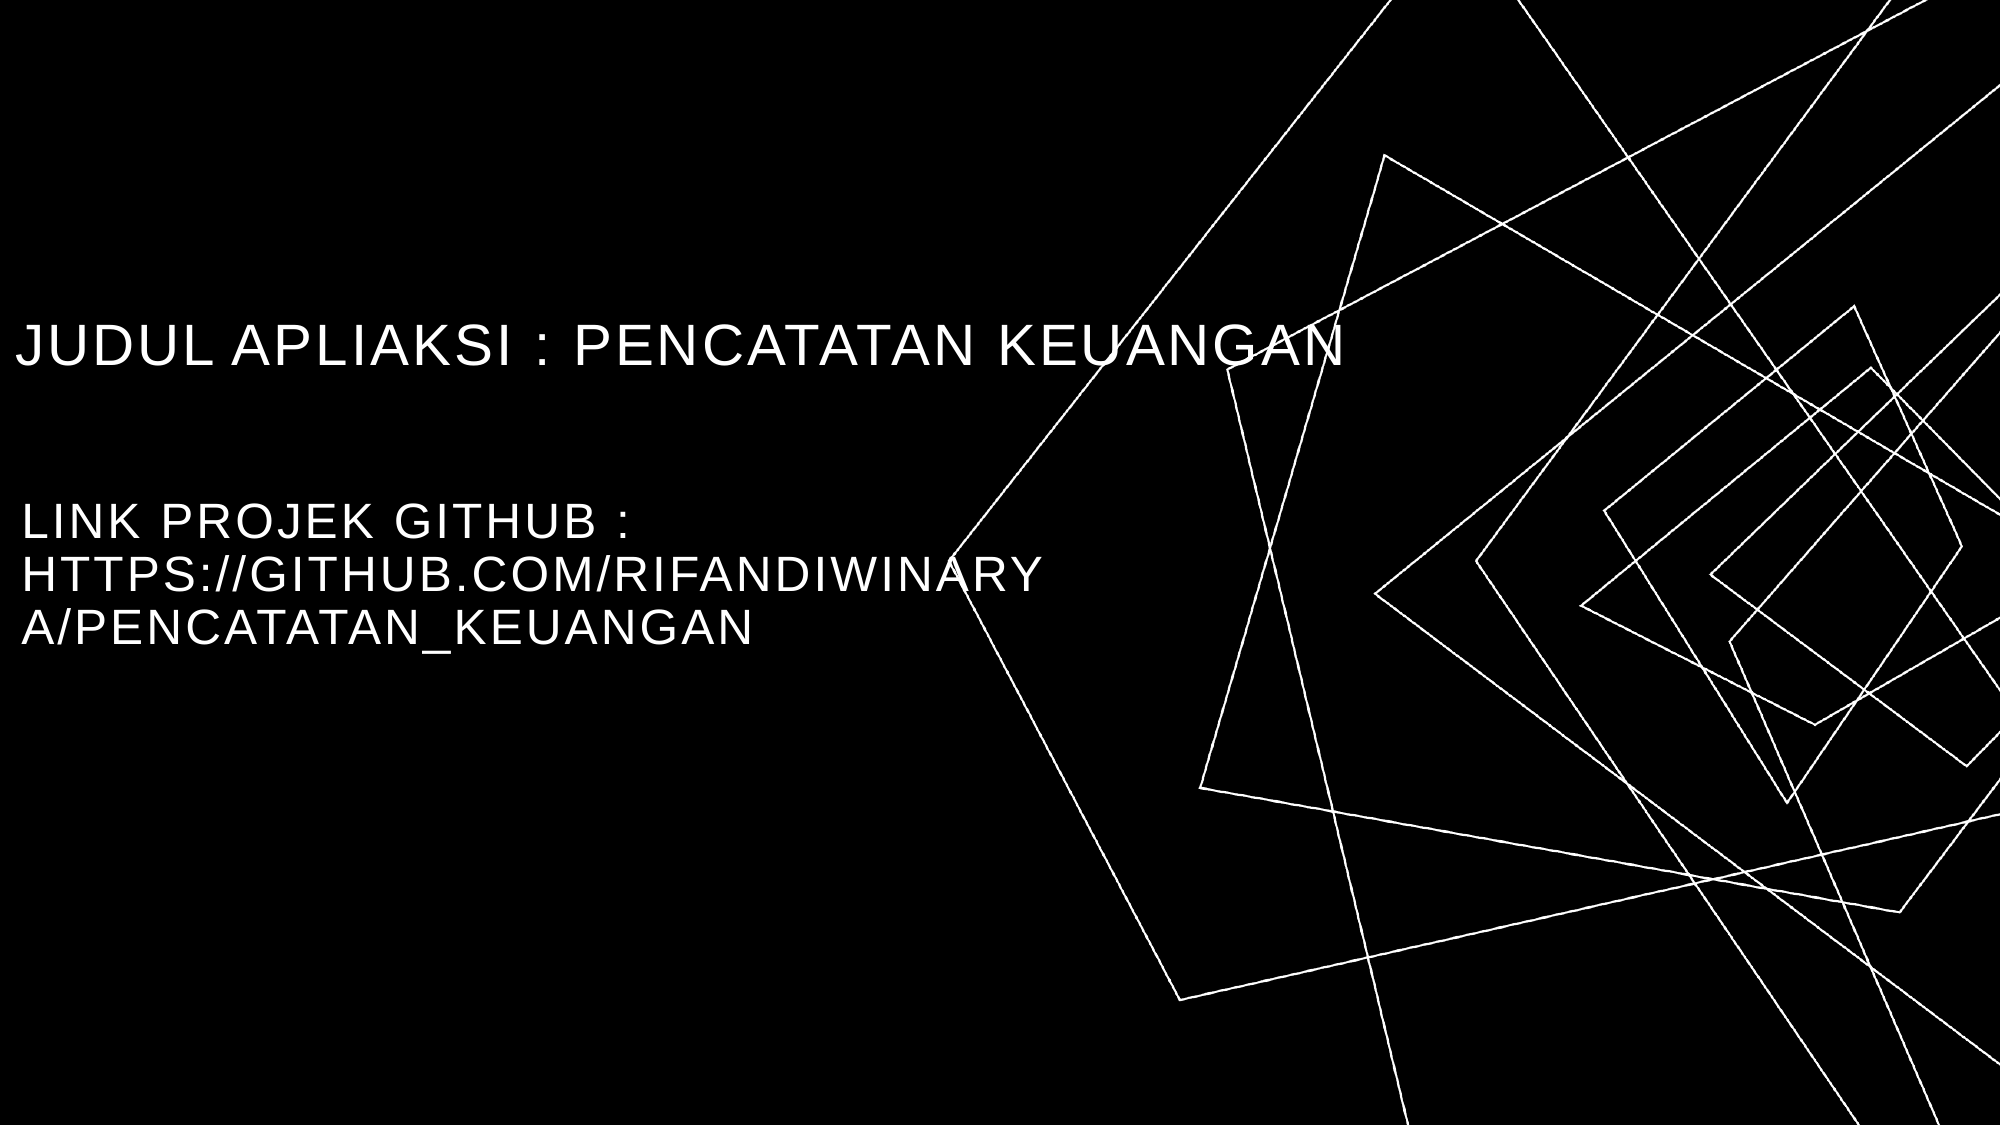

# Judul apliaksi : PENCATATAN KEUANGAN
LINK PROJEK GITHUB : https://github.com/RifandiWinarya/PENCATATAN_KEUANGAN